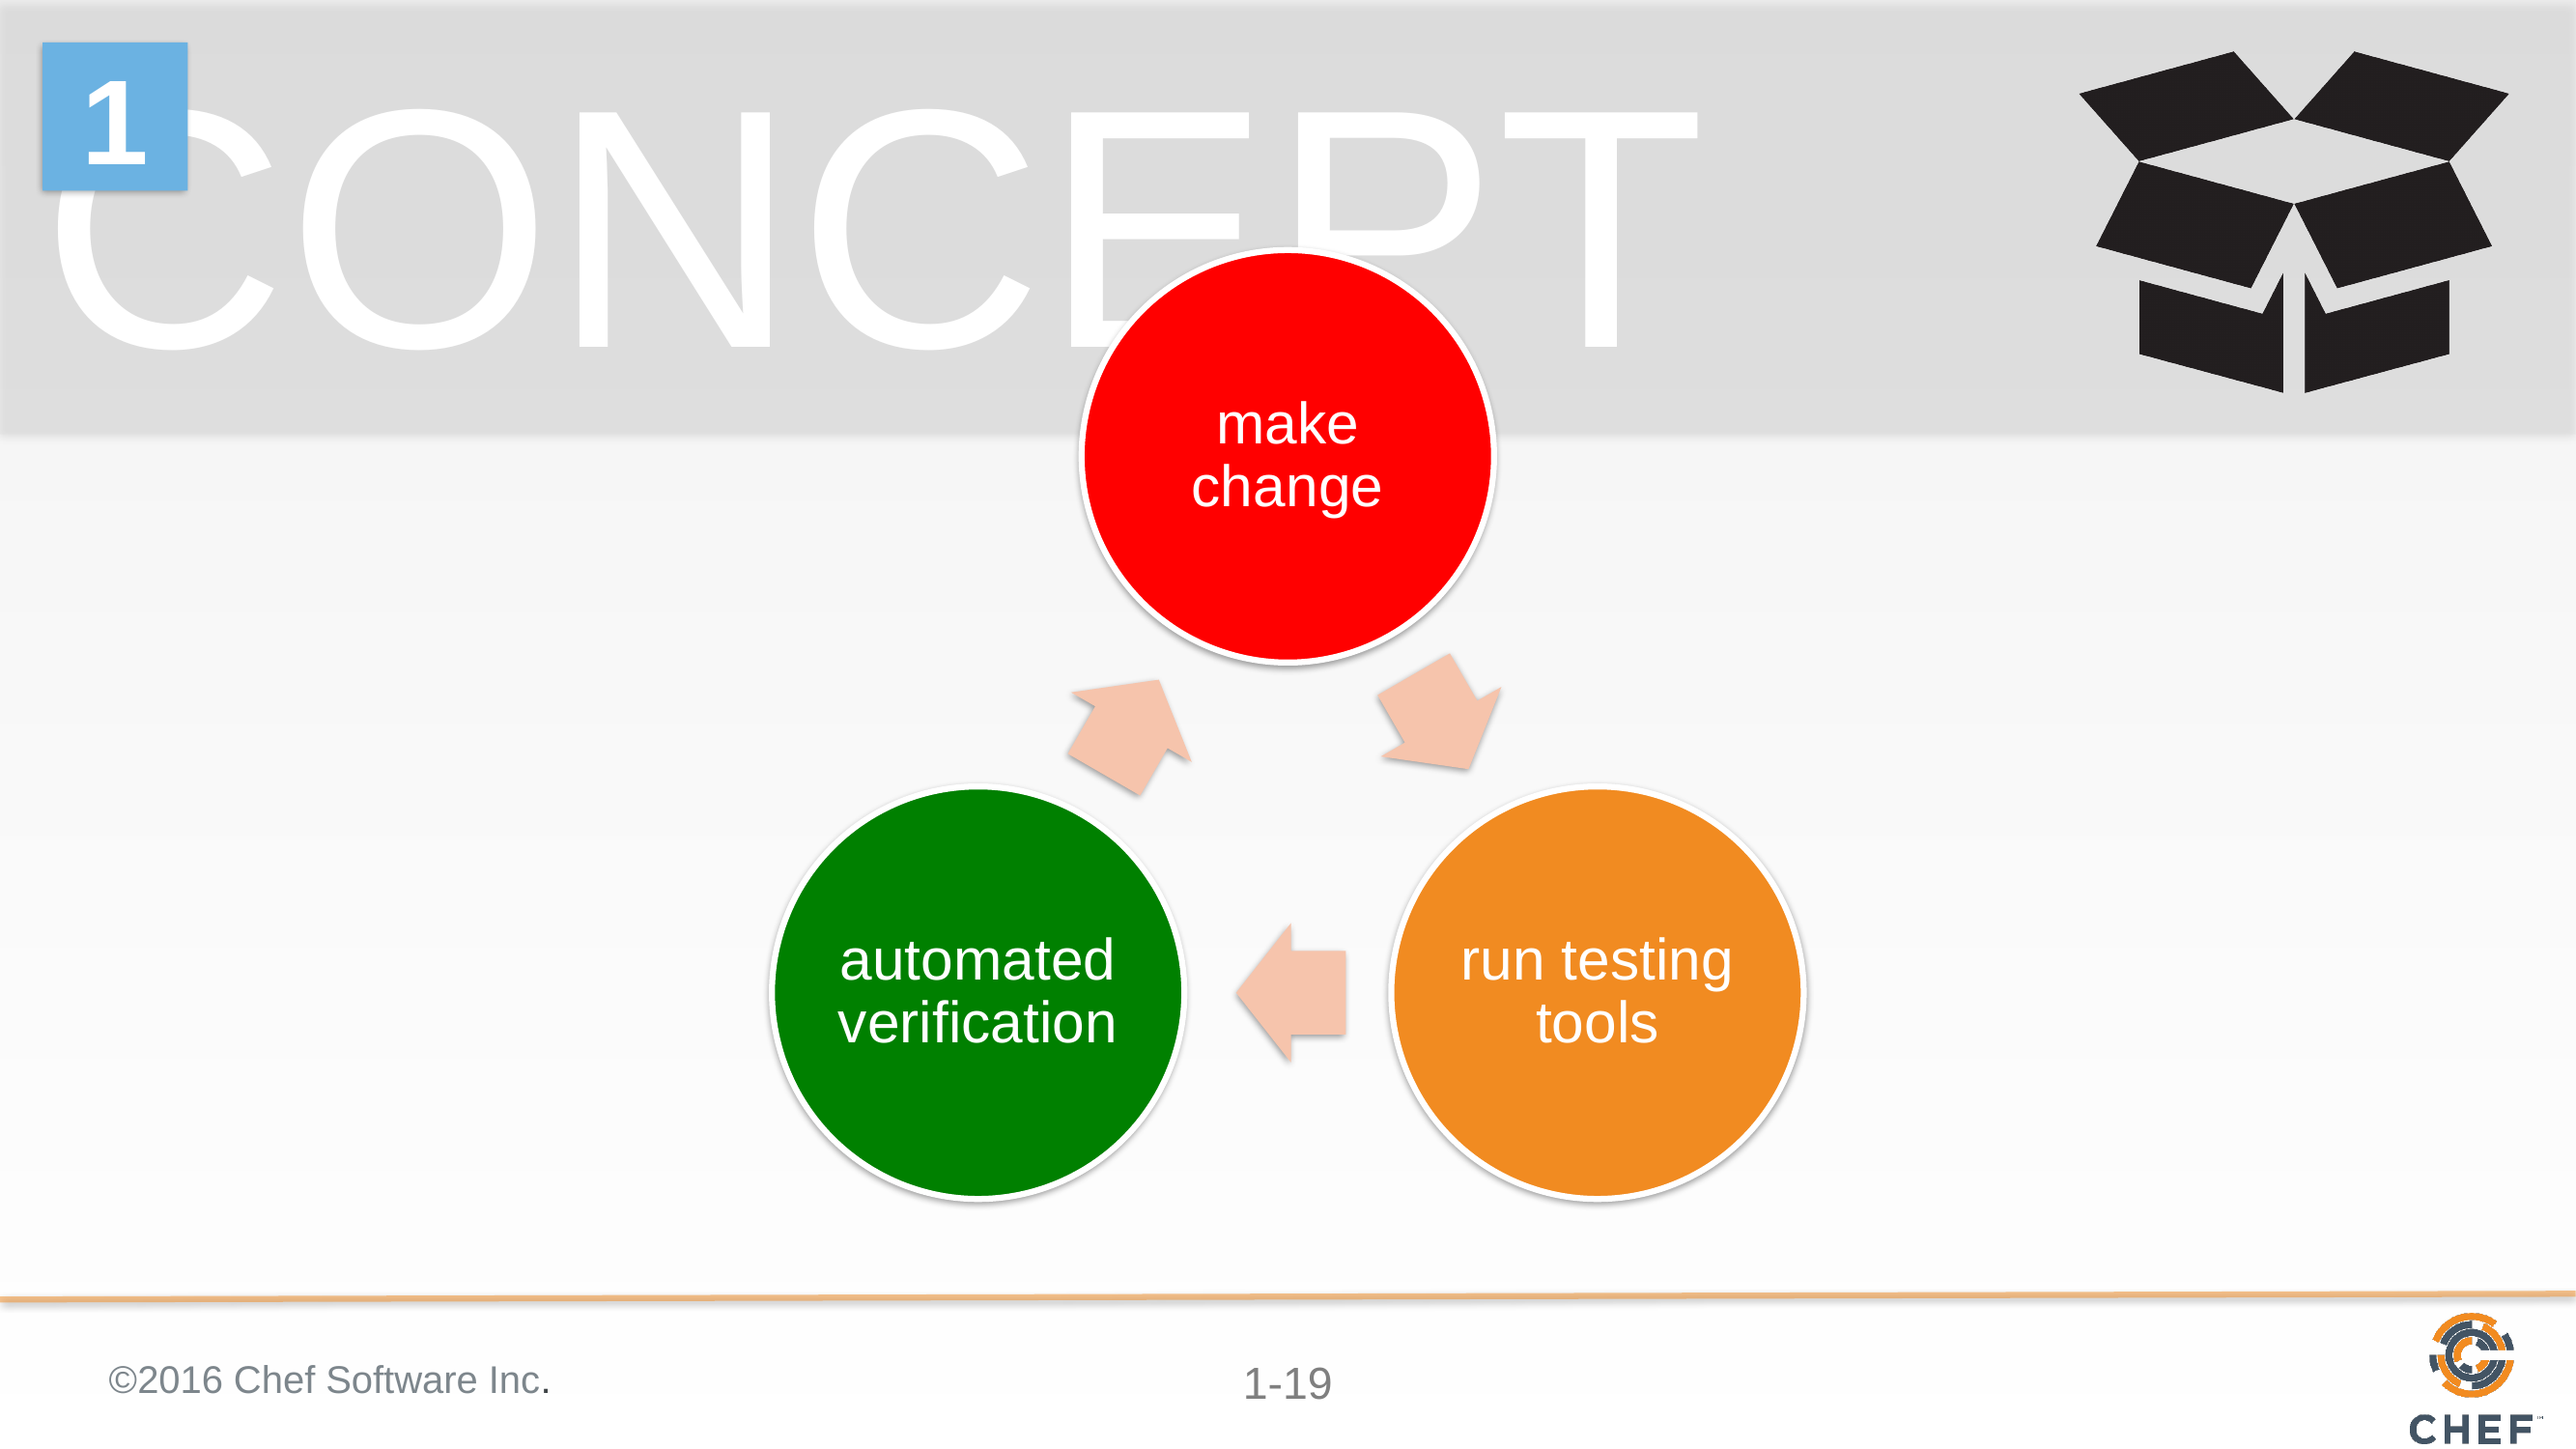

1
make change

run testing tools

automated verification